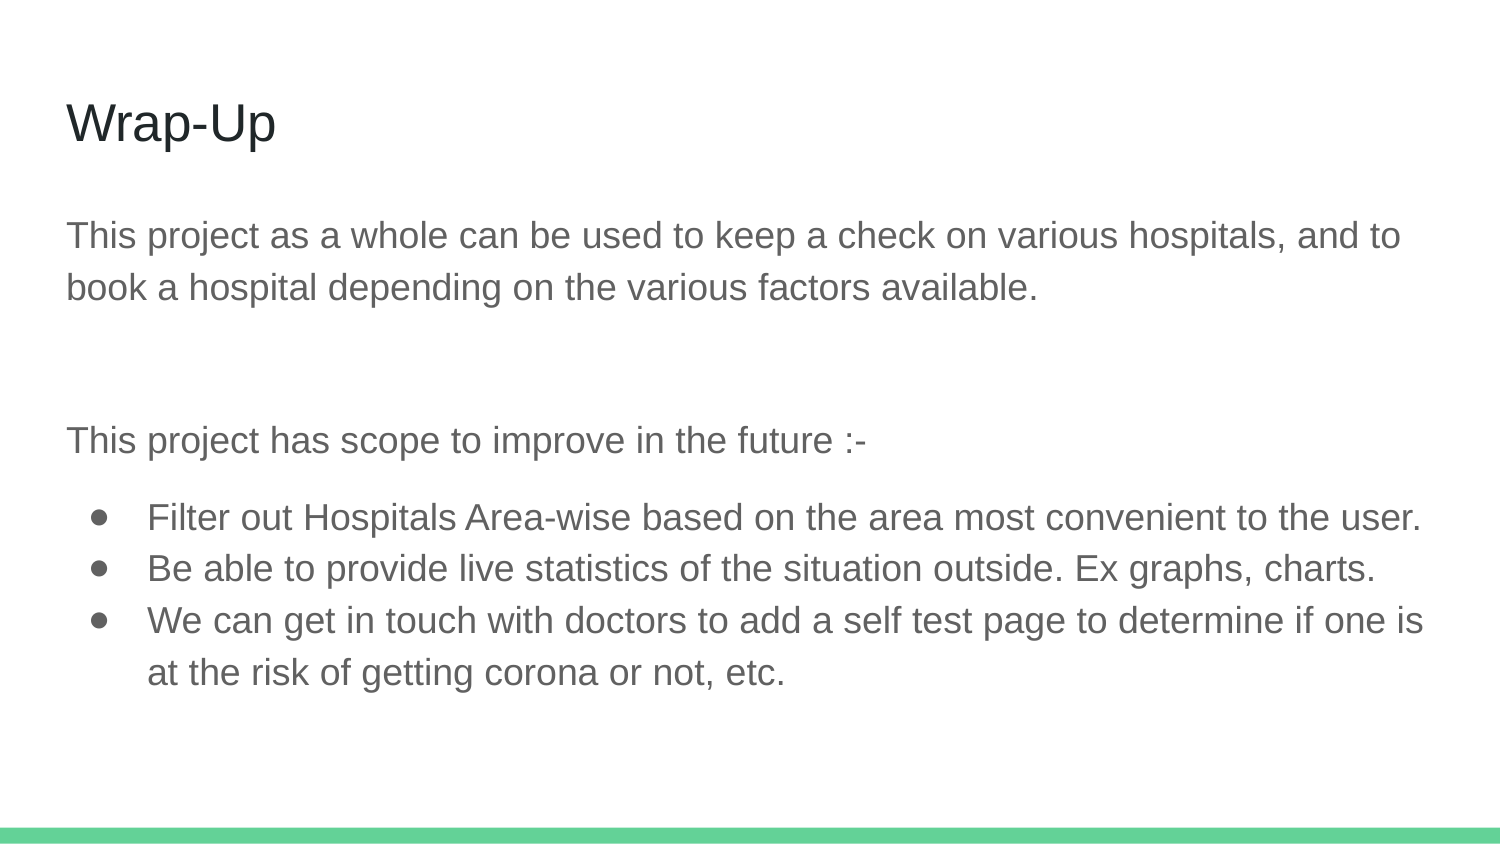

# Wrap-Up
This project as a whole can be used to keep a check on various hospitals, and to book a hospital depending on the various factors available.

This project has scope to improve in the future :-
Filter out Hospitals Area-wise based on the area most convenient to the user.
Be able to provide live statistics of the situation outside. Ex graphs, charts.
We can get in touch with doctors to add a self test page to determine if one is at the risk of getting corona or not, etc.